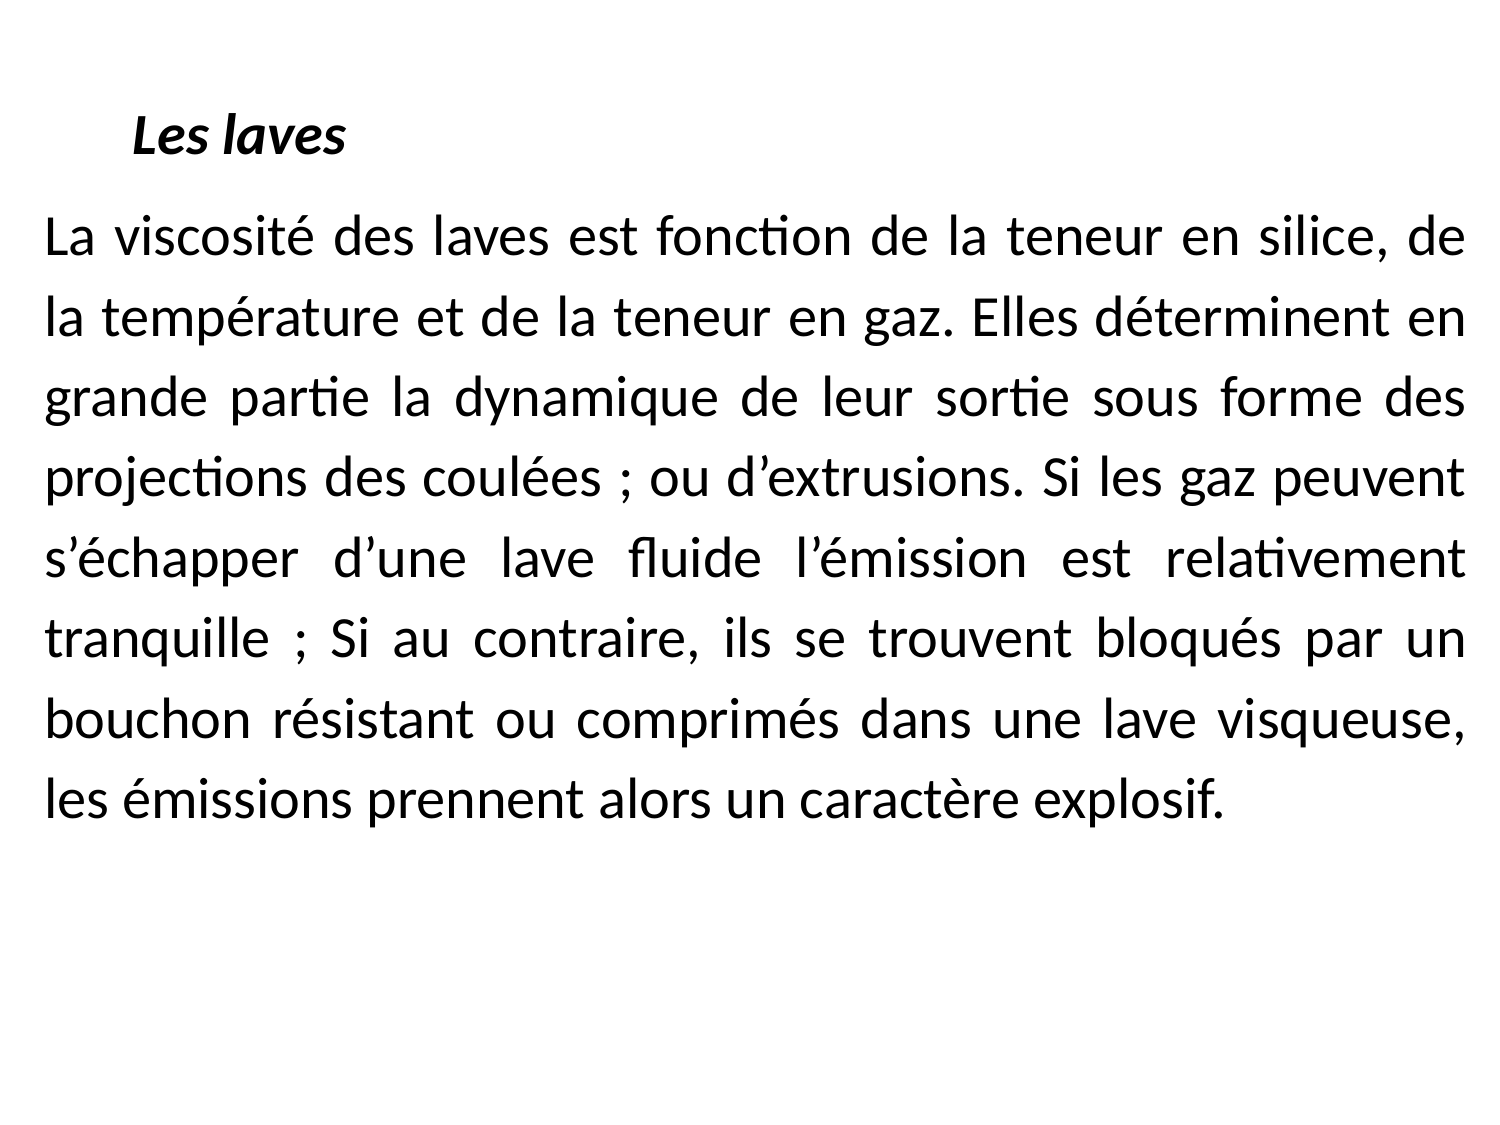

Les laves
La viscosité des laves est fonction de la teneur en silice, de la température et de la teneur en gaz. Elles déterminent en grande partie la dynamique de leur sortie sous forme des projections des coulées ; ou d’extrusions. Si les gaz peuvent s’échapper d’une lave fluide l’émission est relativement tranquille ; Si au contraire, ils se trouvent bloqués par un bouchon résistant ou comprimés dans une lave visqueuse, les émissions prennent alors un caractère explosif.